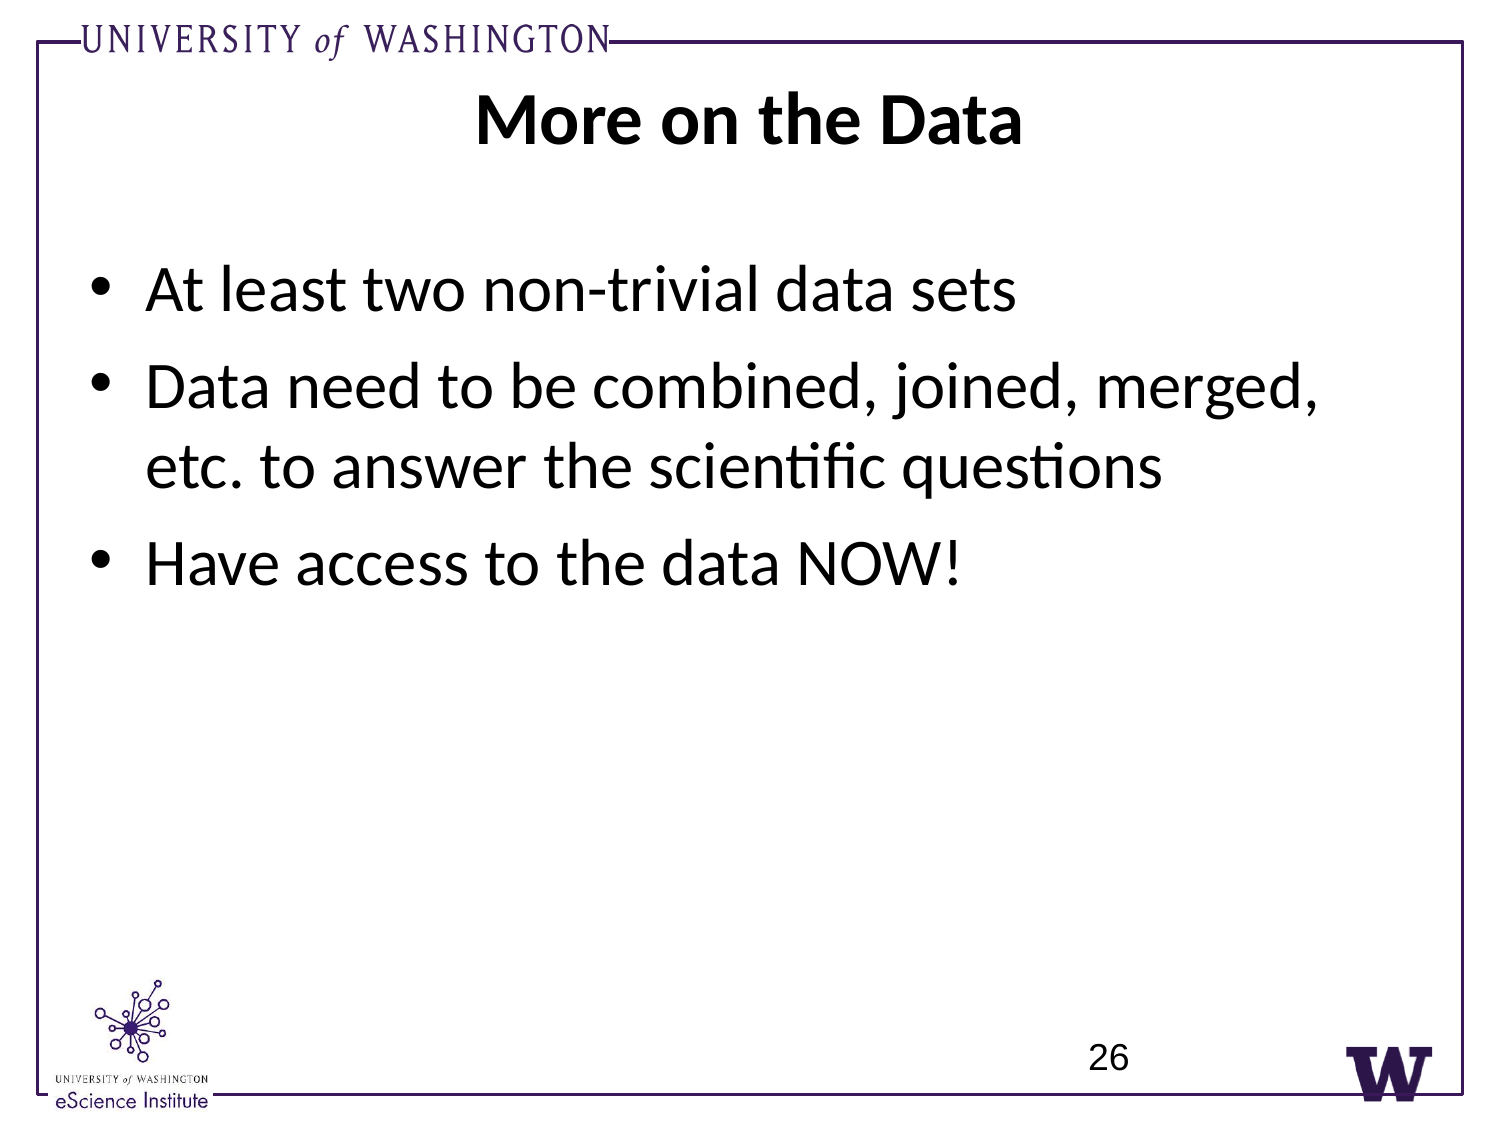

More on the Data
At least two non-trivial data sets
Data need to be combined, joined, merged, etc. to answer the scientific questions
Have access to the data NOW!
26